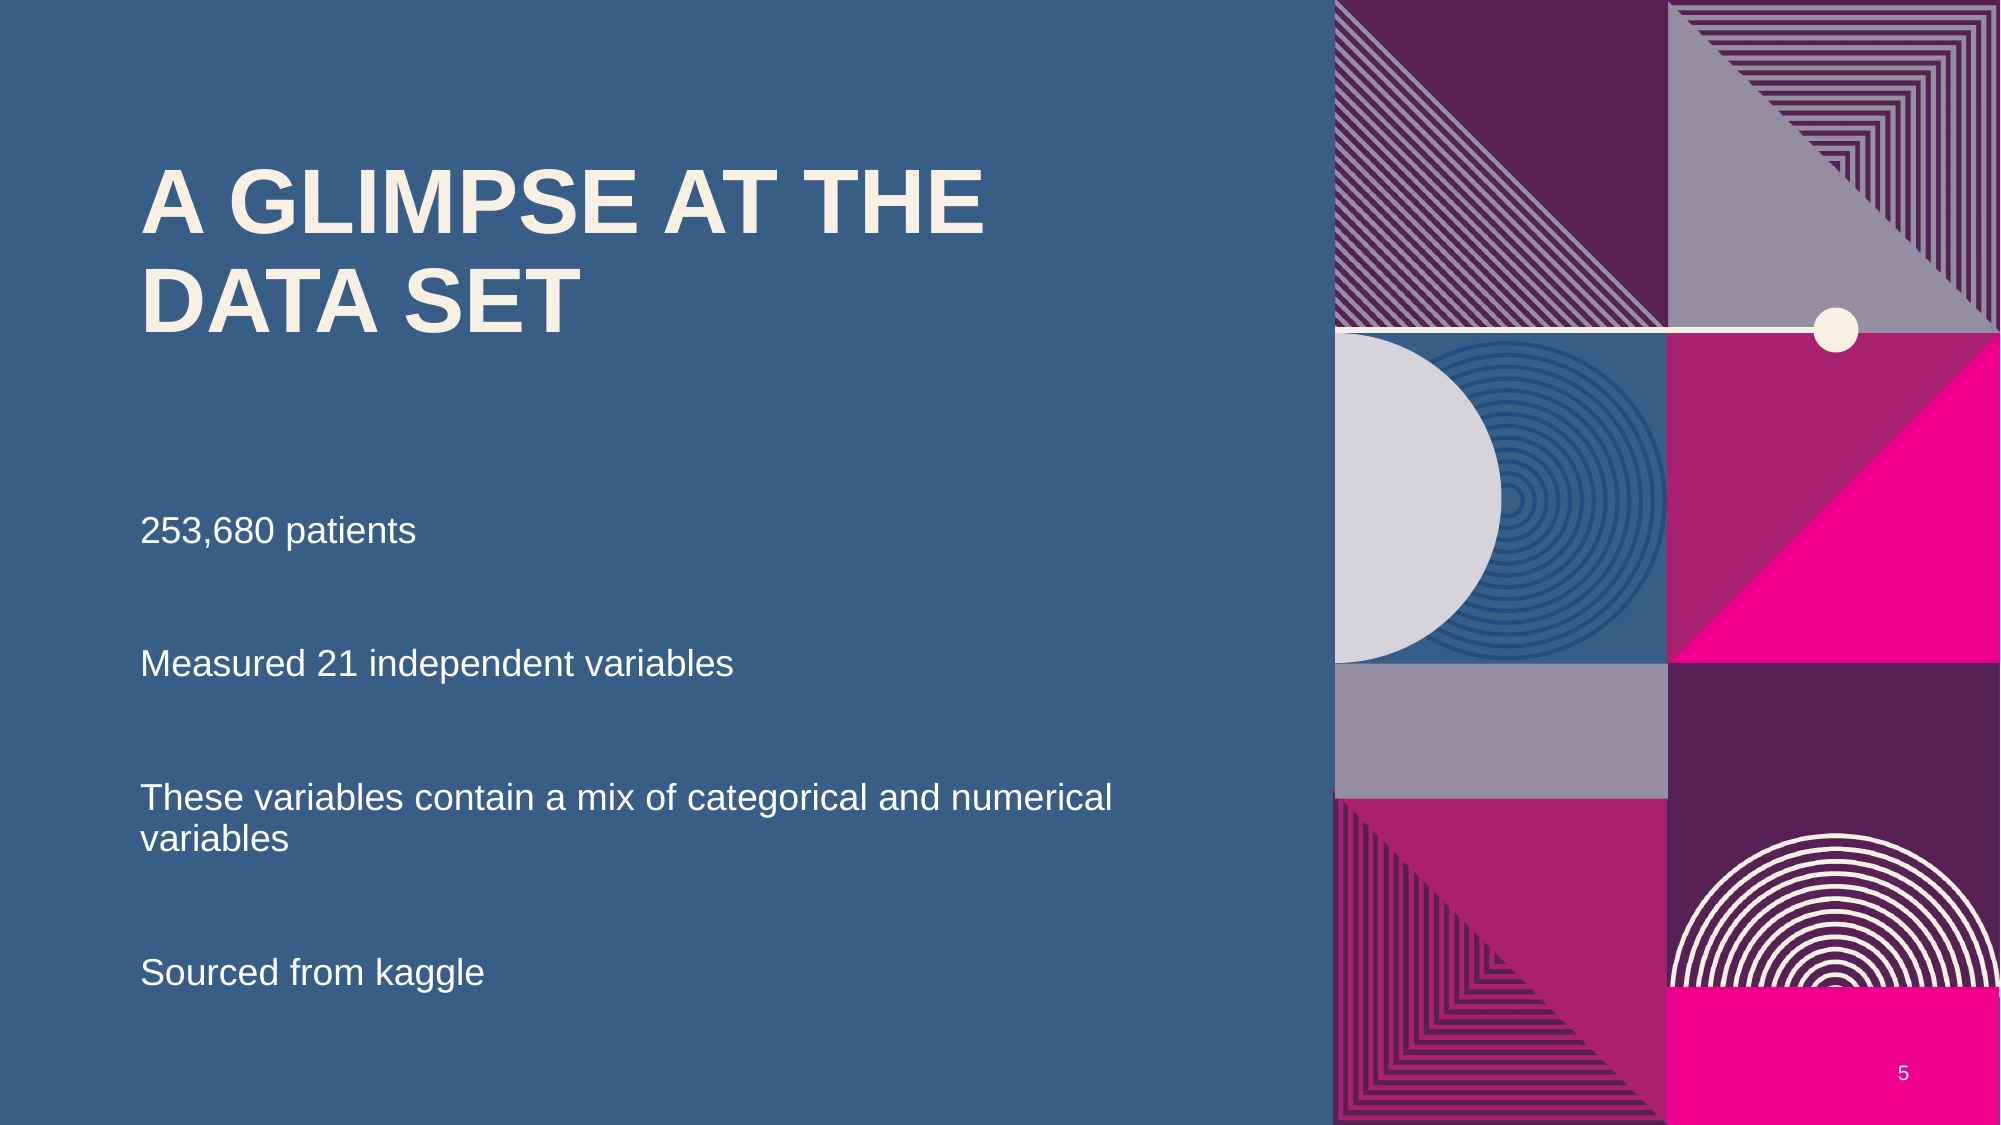

# A glimpse at the data set
253,680 patients

Measured 21 independent variables

These variables contain a mix of categorical and numerical variables

Sourced from kaggle

5